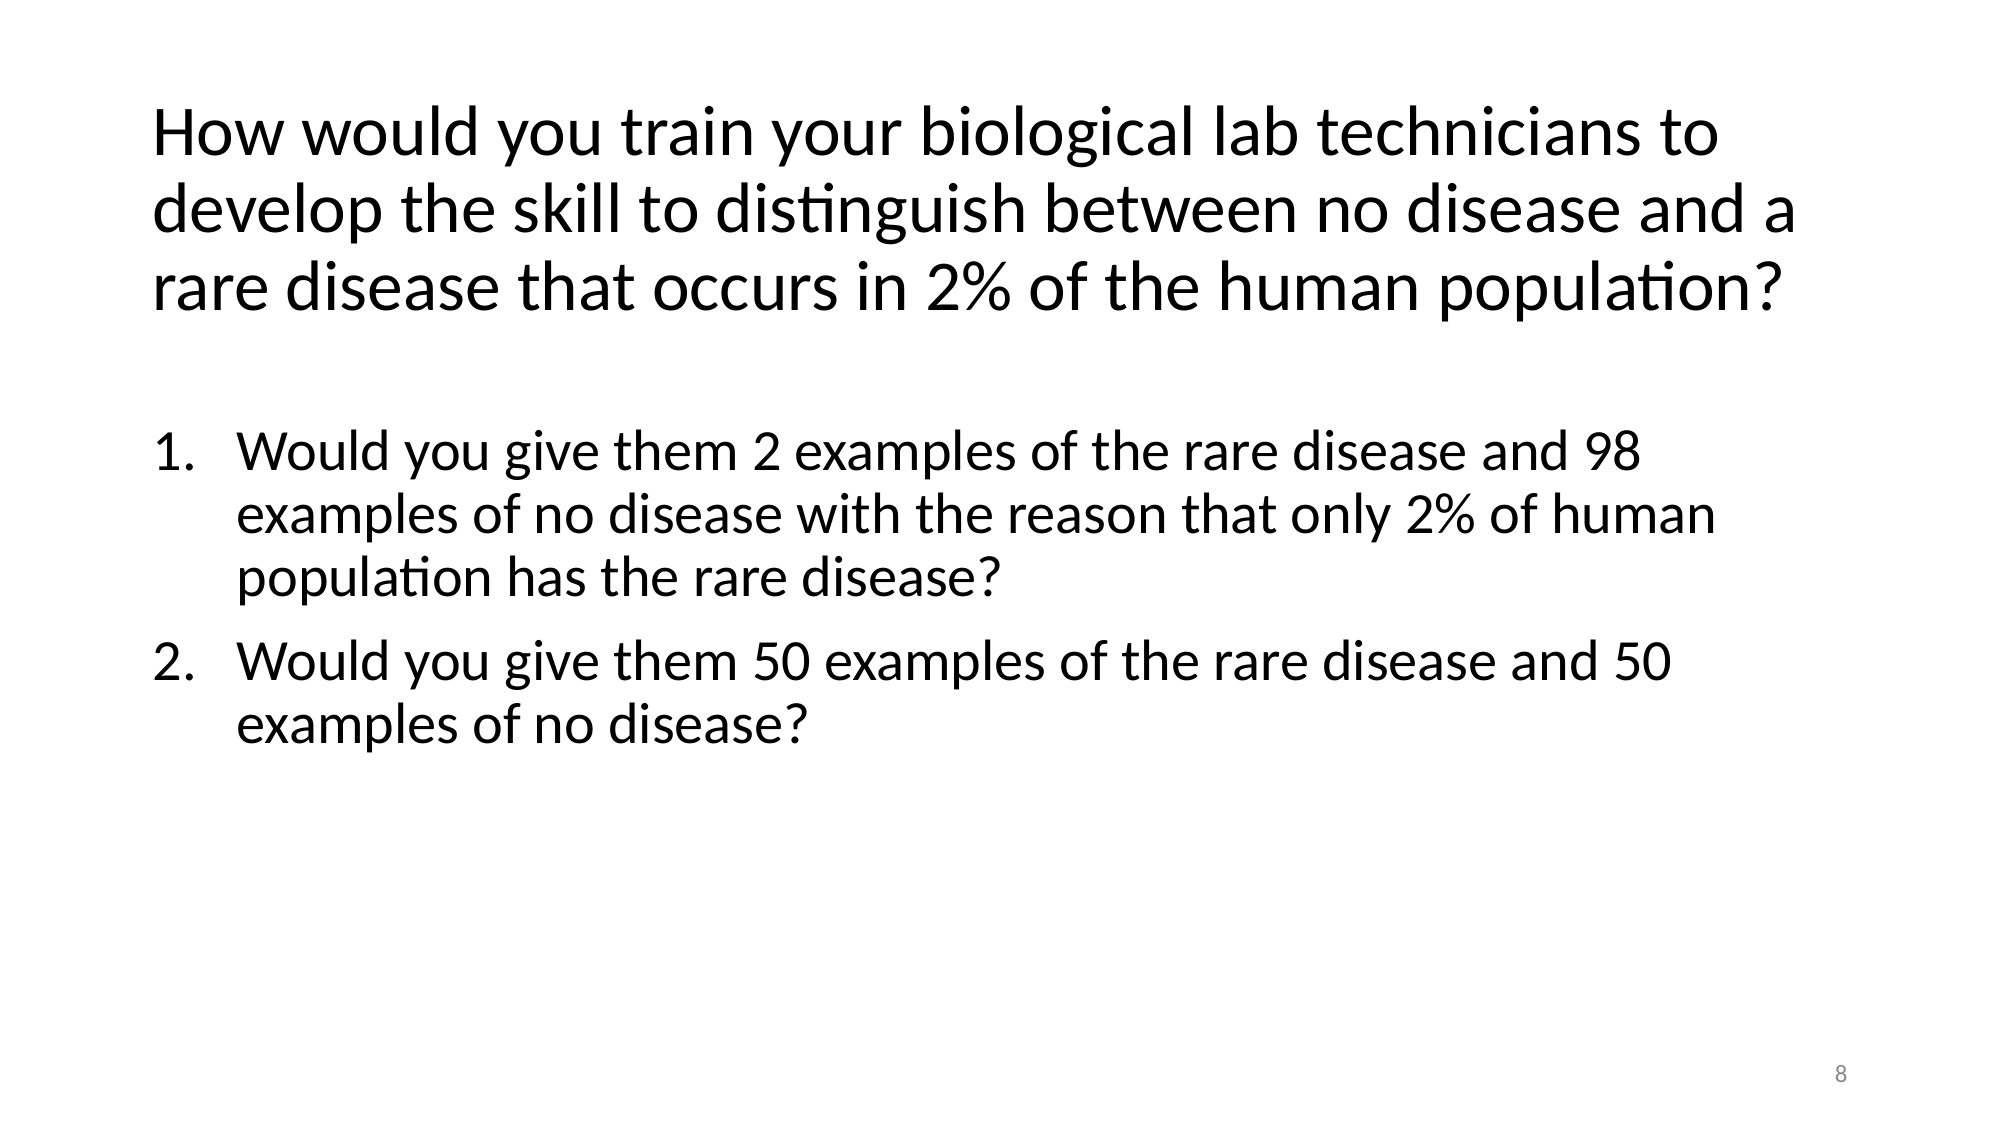

# How would you train your biological lab technicians to develop the skill to distinguish between no disease and a rare disease that occurs in 2% of the human population?
Would you give them 2 examples of the rare disease and 98 examples of no disease with the reason that only 2% of human population has the rare disease?
Would you give them 50 examples of the rare disease and 50 examples of no disease?
8